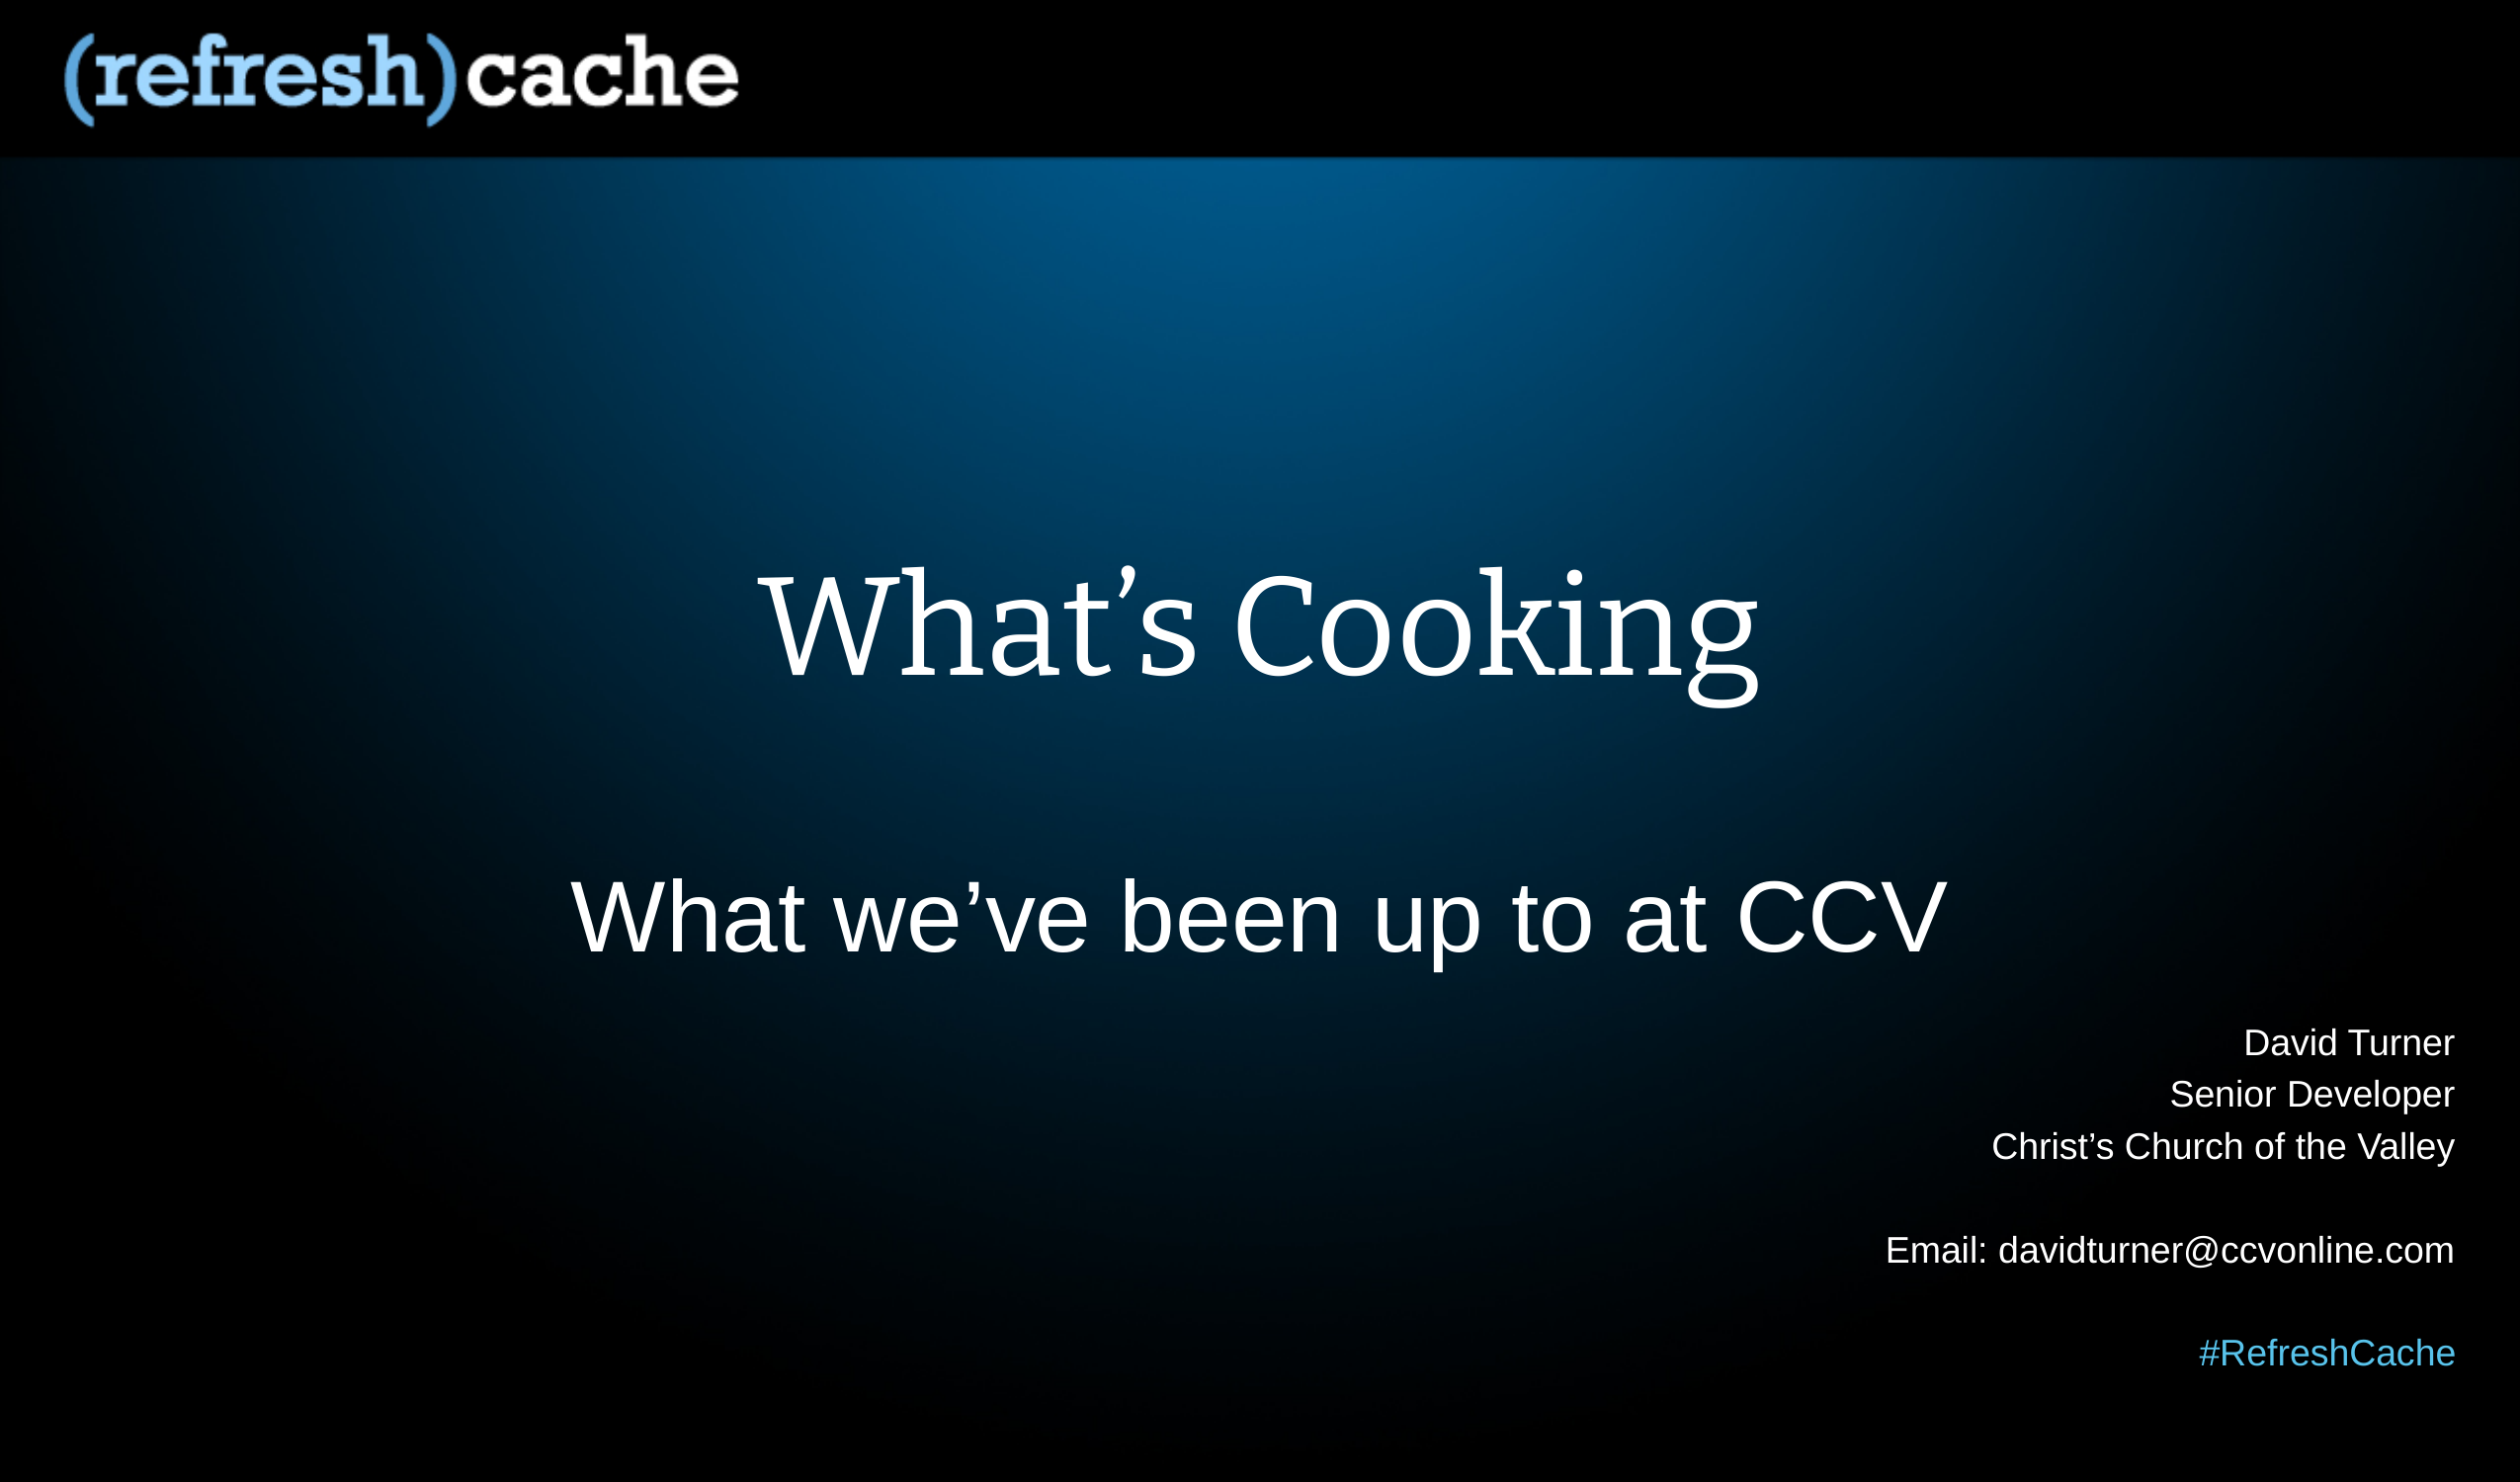

# What’s Cooking
What we’ve been up to at CCV
David Turner
Senior Developer
Christ’s Church of the Valley

Email: davidturner@ccvonline.com